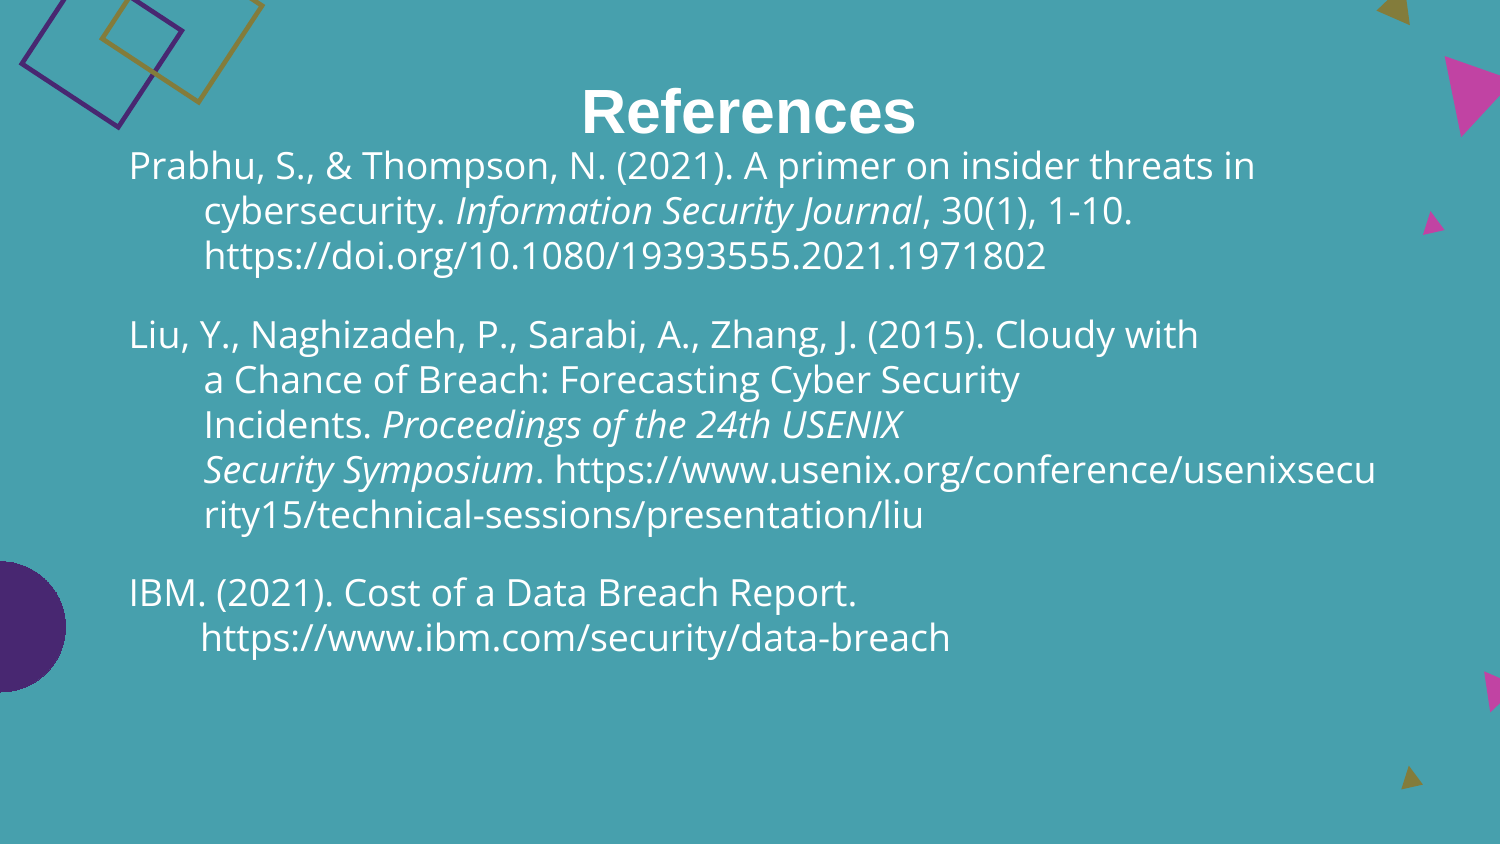

# References
Prabhu, S., & Thompson, N. (2021). A primer on insider threats in cybersecurity. Information Security Journal, 30(1), 1-10. https://doi.org/10.1080/19393555.2021.1971802
Liu, Y., Naghizadeh, P., Sarabi, A., Zhang, J. (2015). Cloudy with a Chance of Breach: Forecasting Cyber Security Incidents. Proceedings of the 24th USENIX Security Symposium. https://www.usenix.org/conference/usenixsecurity15/technical-sessions/presentation/liu
IBM. (2021). Cost of a Data Breach Report.
     https://www.ibm.com/security/data-breach